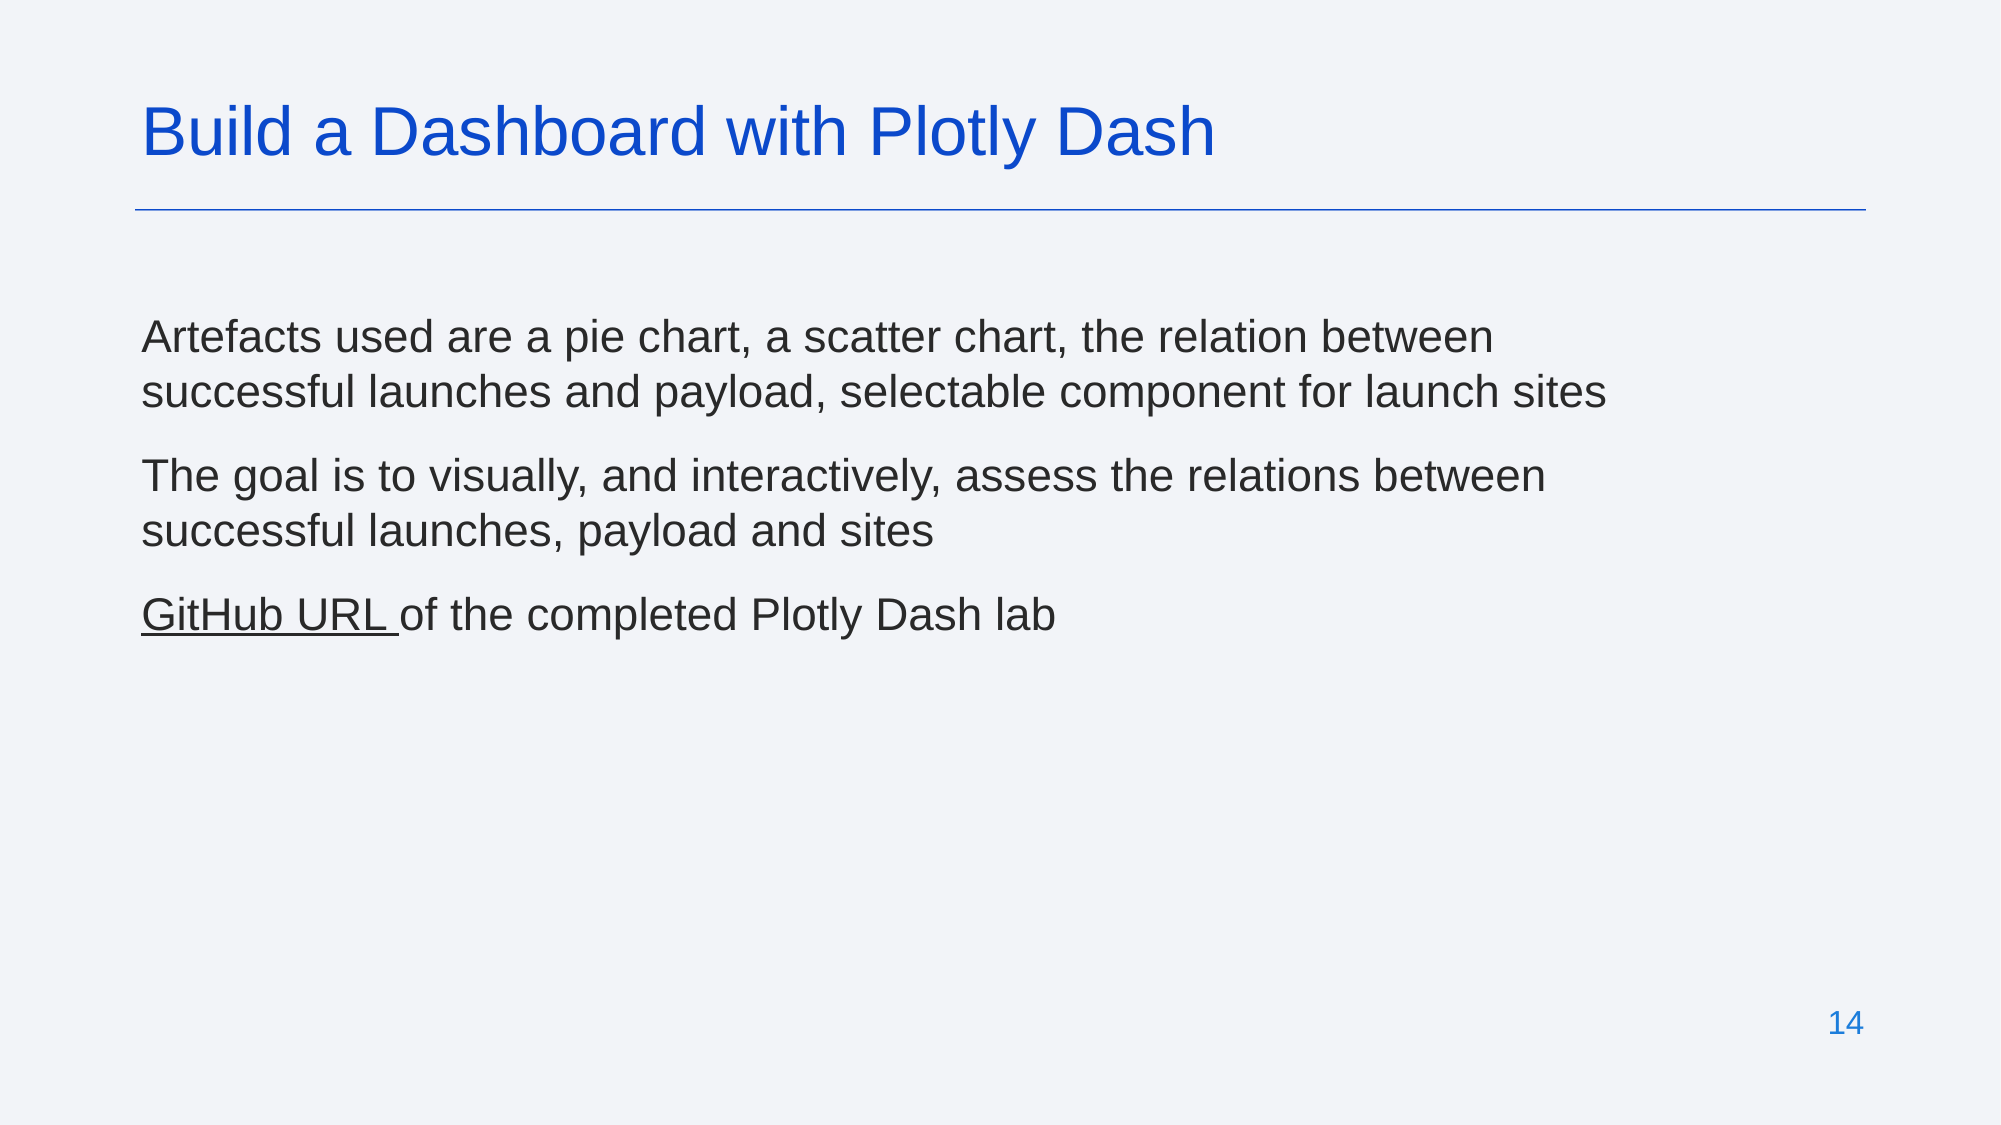

Build a Dashboard with Plotly Dash
Artefacts used are a pie chart, a scatter chart, the relation between successful launches and payload, selectable component for launch sites
The goal is to visually, and interactively, assess the relations between successful launches, payload and sites
GitHub URL of the completed Plotly Dash lab

14